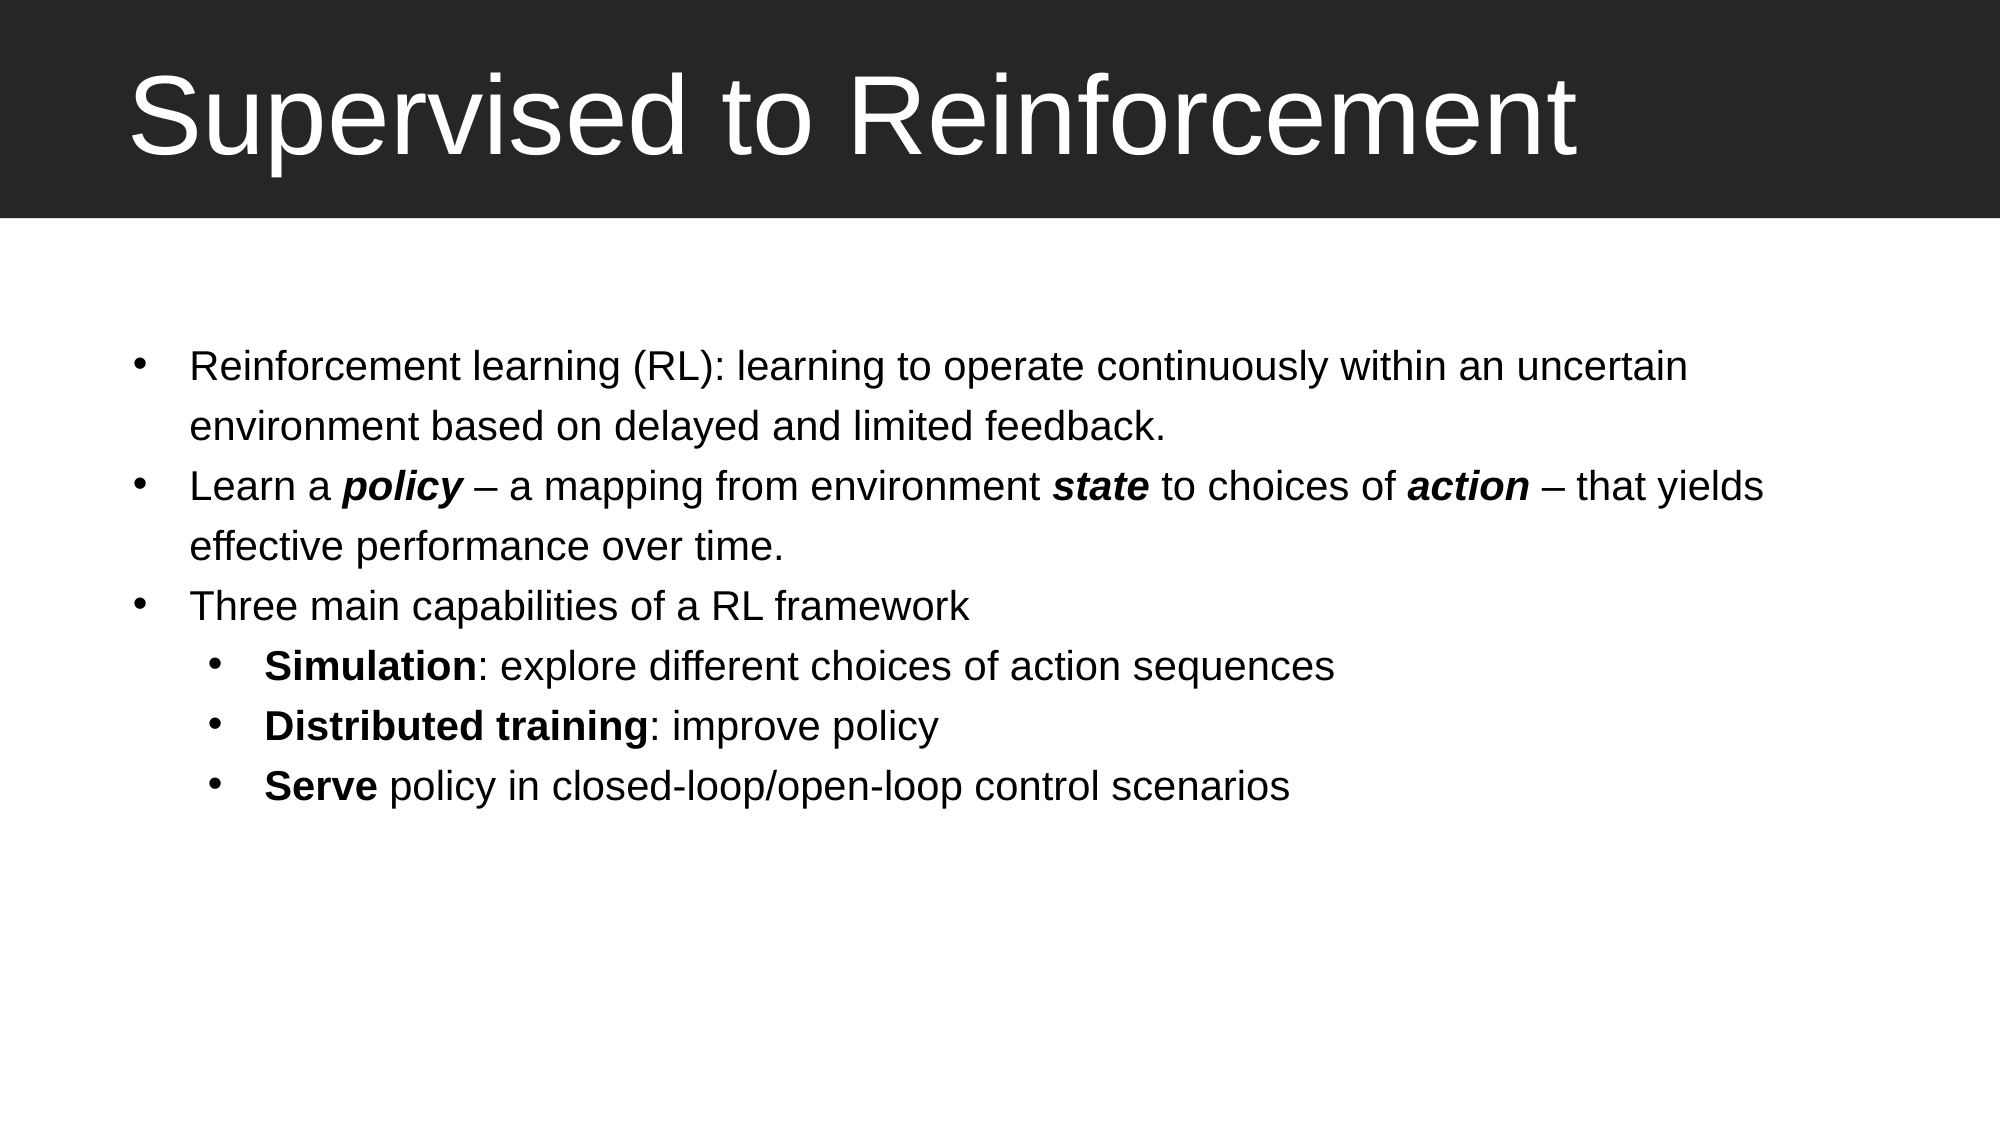

# Supervised to Reinforcement
Reinforcement learning (RL): learning to operate continuously within an uncertain environment based on delayed and limited feedback.
Learn a policy – a mapping from environment state to choices of action – that yields effective performance over time.
Three main capabilities of a RL framework
Simulation: explore different choices of action sequences
Distributed training: improve policy
Serve policy in closed-loop/open-loop control scenarios
Deep Learning Frameworks